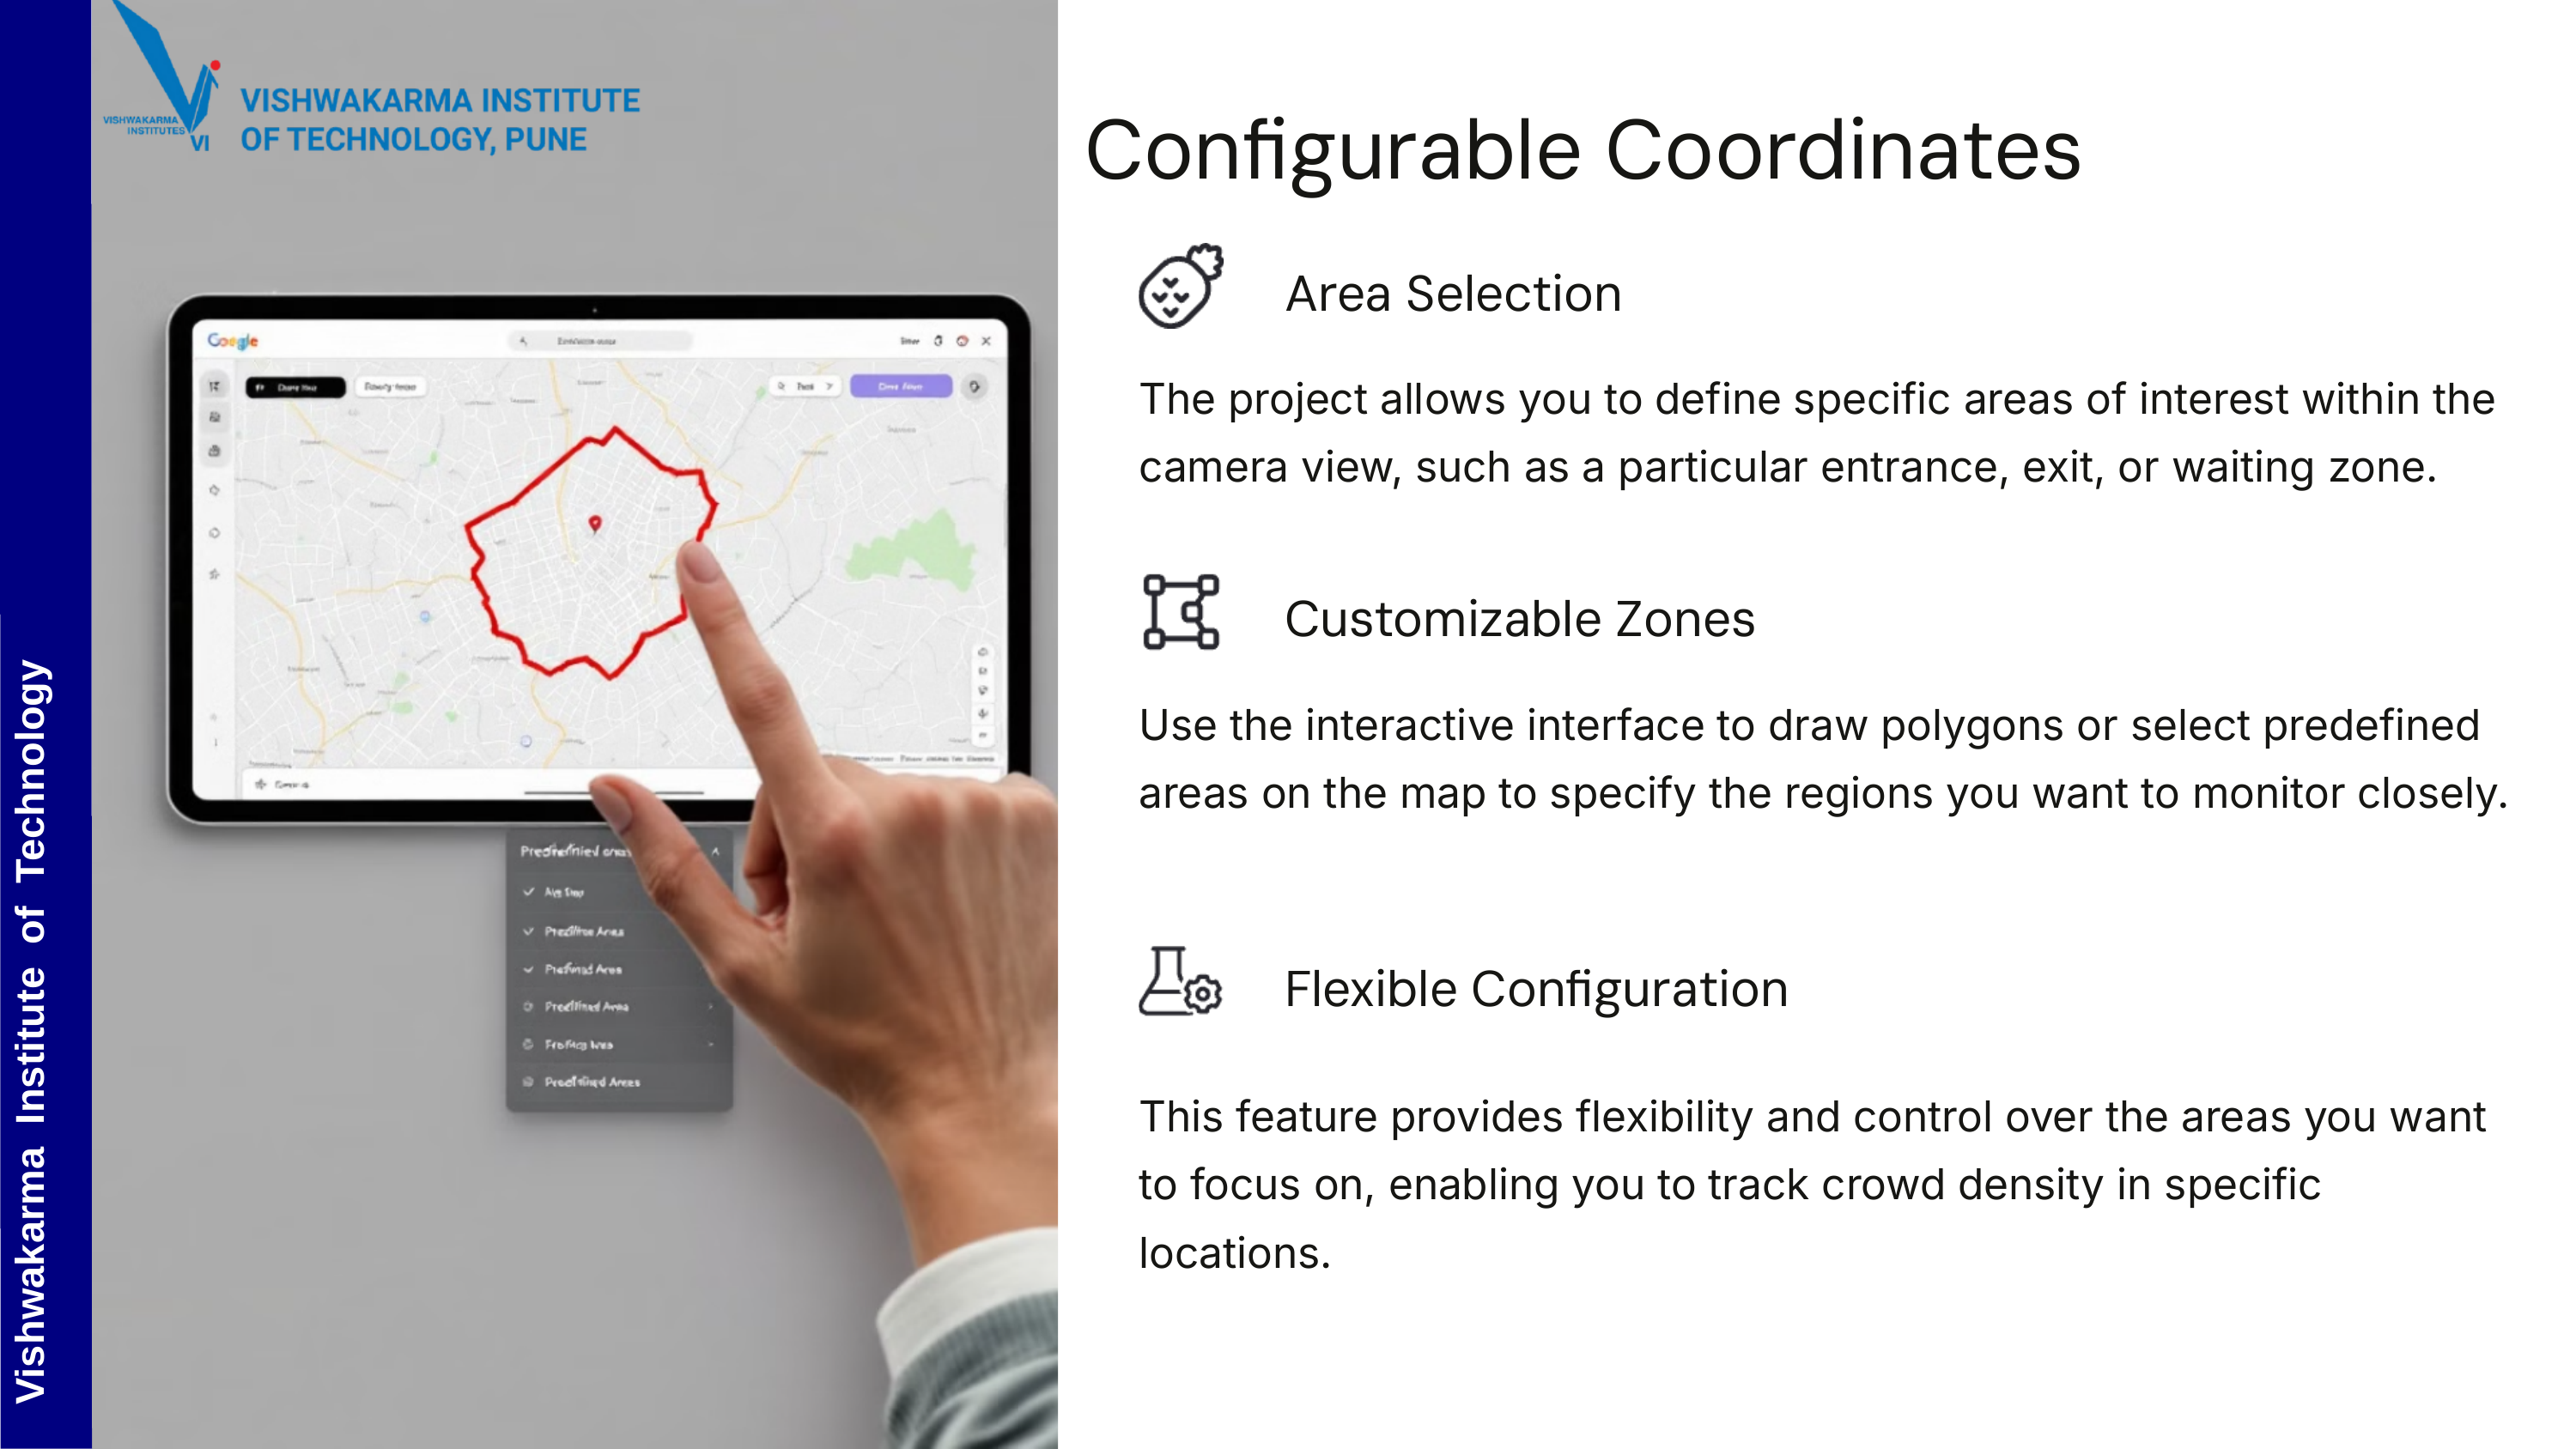

Configurable Coordinates

Area Selection
The project allows you to define specific areas of interest within the camera view, such as a particular entrance, exit, or waiting zone.

Customizable Zones

   Vishwakarma  Institute  of  Technology
Use the interactive interface to draw polygons or select predefined areas on the map to specify the regions you want to monitor closely.

Flexible Configuration
This feature provides flexibility and control over the areas you want to focus on, enabling you to track crowd density in specific locations.